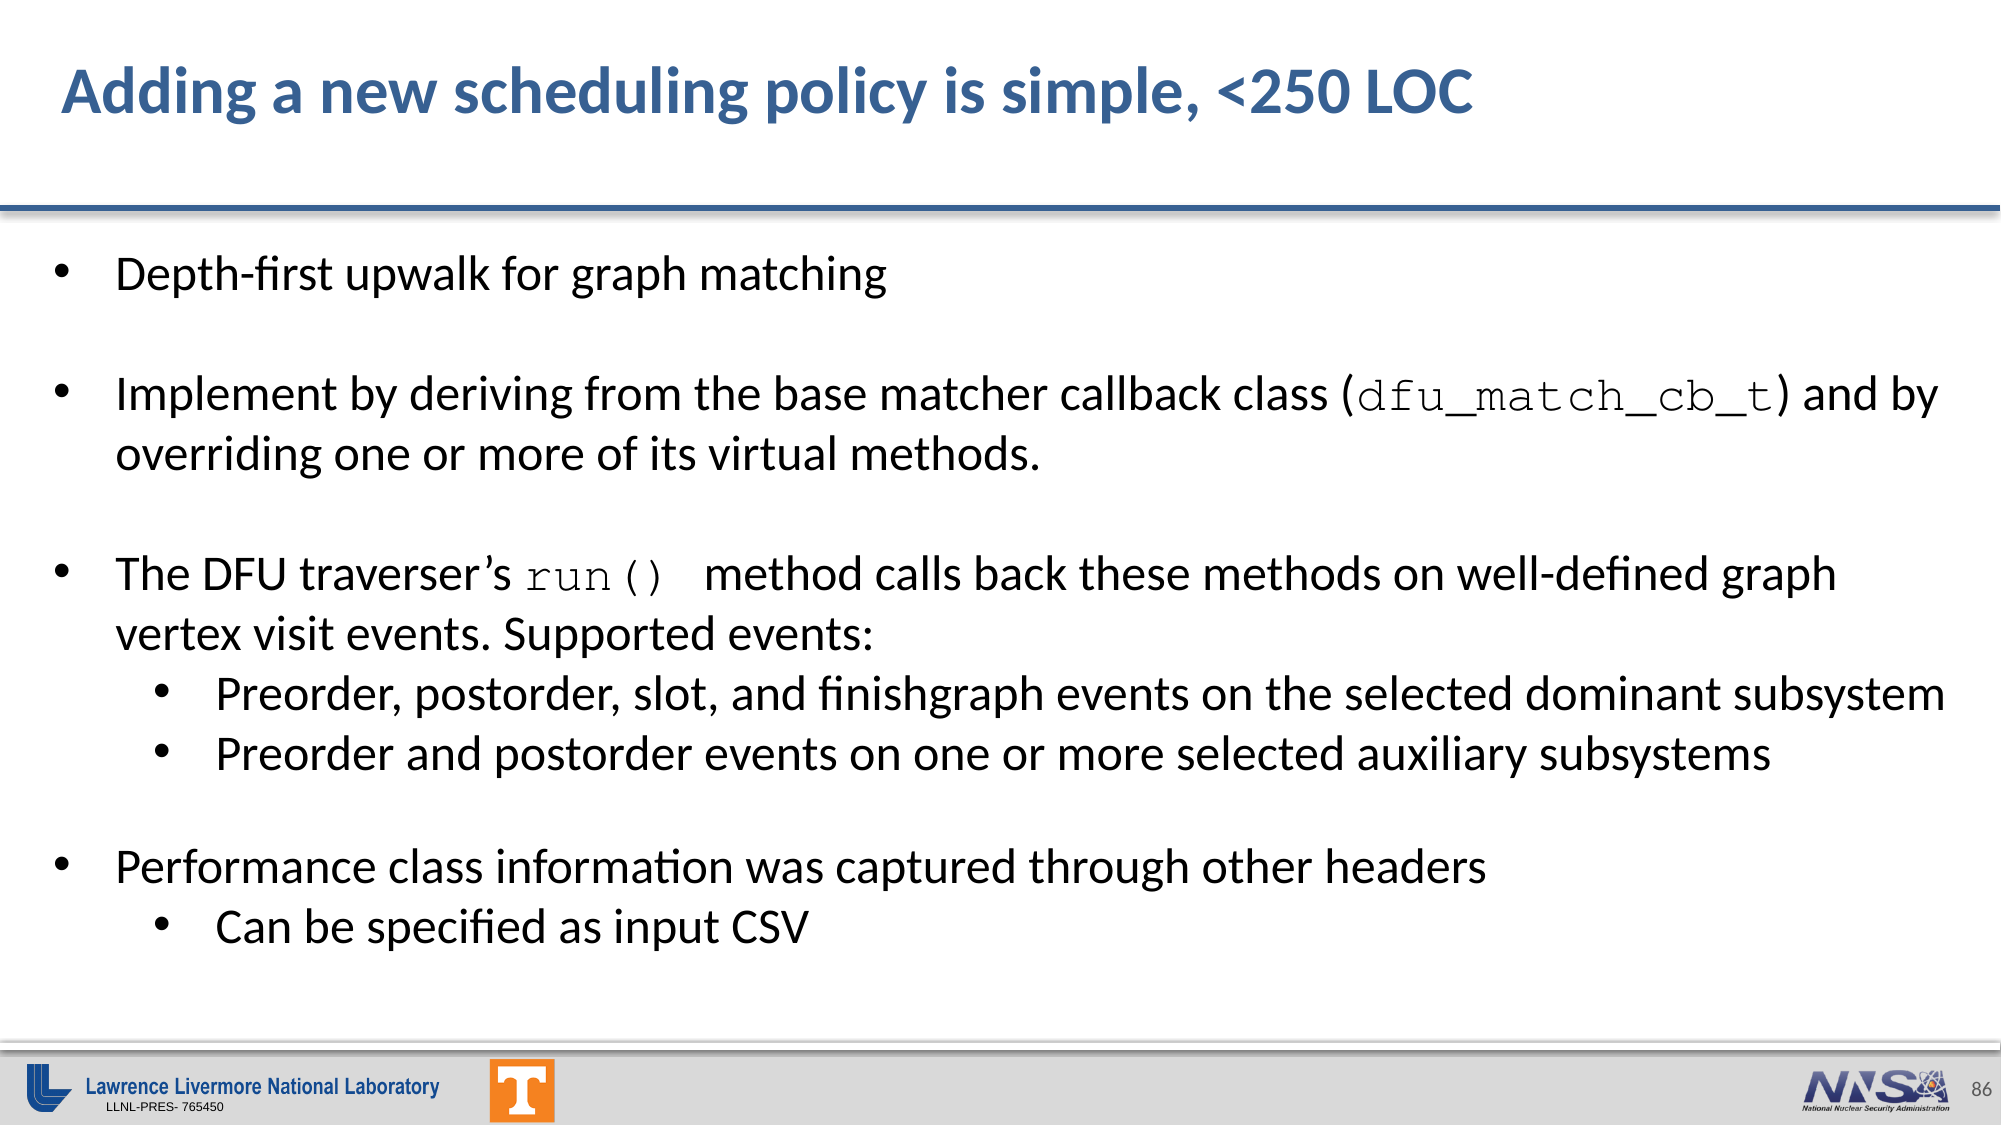

# Adding a new scheduling policy is simple, <250 LOC
Depth-first upwalk for graph matching

Implement by deriving from the base matcher callback class (dfu_match_cb_t) and by overriding one or more of its virtual methods.

The DFU traverser’s run() method calls back these methods on well-defined graph vertex visit events. Supported events:
Preorder, postorder, slot, and finishgraph events on the selected dominant subsystem
Preorder and postorder events on one or more selected auxiliary subsystems

Performance class information was captured through other headers
Can be specified as input CSV